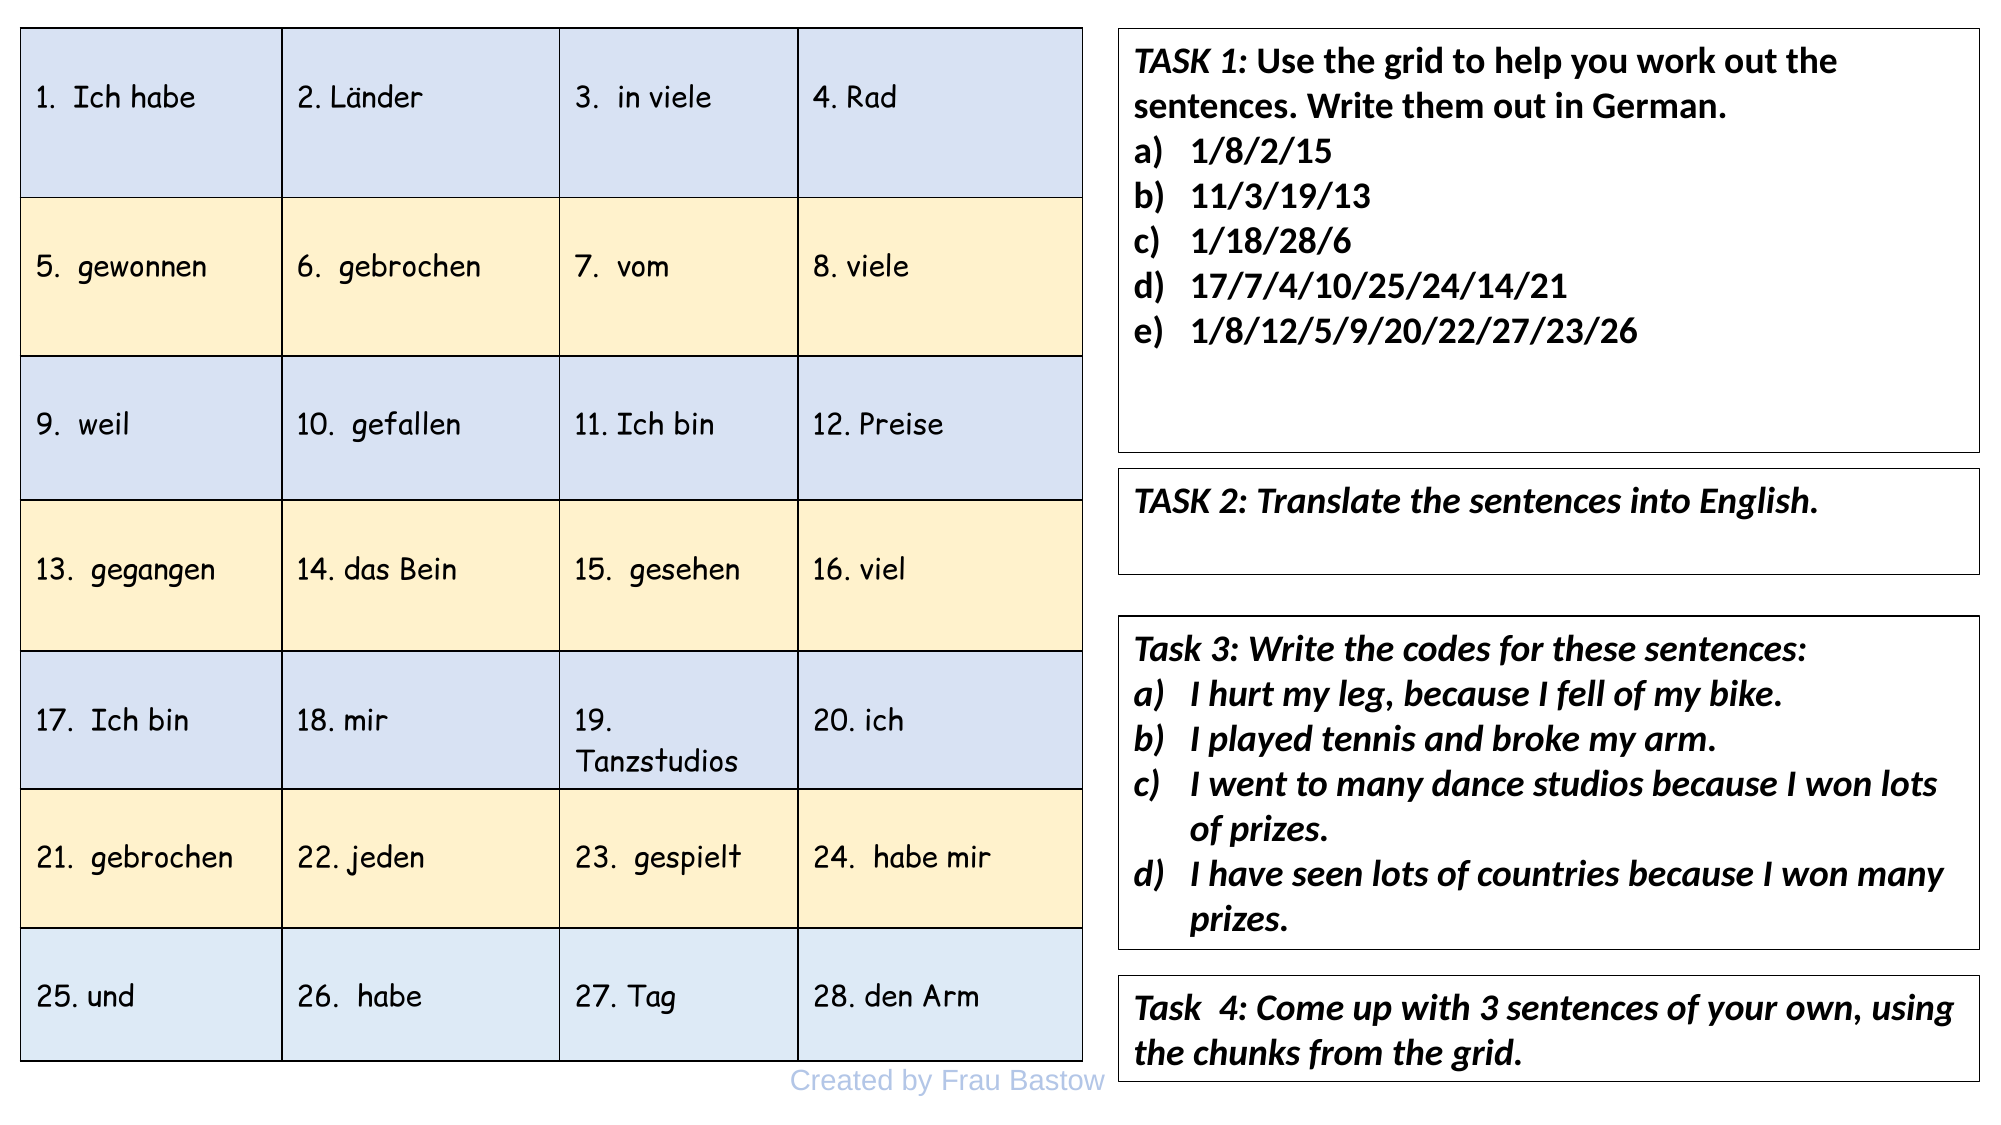

| 1. Ich habe | 2. Länder | 3. in viele | 4. Rad |
| --- | --- | --- | --- |
| 5. gewonnen | 6. gebrochen | 7. vom | 8. viele |
| 9. weil | 10. gefallen | 11. Ich bin | 12. Preise |
| 13. gegangen | 14. das Bein | 15. gesehen | 16. viel |
| 17. Ich bin | 18. mir | 19. Tanzstudios | 20. ich |
| 21. gebrochen | 22. jeden | 23. gespielt | 24. habe mir |
| 25. und | 26. habe | 27. Tag | 28. den Arm |
TASK 1: Use the grid to help you work out the sentences. Write them out in German.
1/8/2/15
11/3/19/13
1/18/28/6
17/7/4/10/25/24/14/21
1/8/12/5/9/20/22/27/23/26

TASK 2: Translate the sentences into English.

Task 3: Write the codes for these sentences:
I hurt my leg, because I fell of my bike.
I played tennis and broke my arm.
I went to many dance studios because I won lots of prizes.
I have seen lots of countries because I won many prizes.
Task  4: Come up with 3 sentences of your own, using the chunks from the grid.